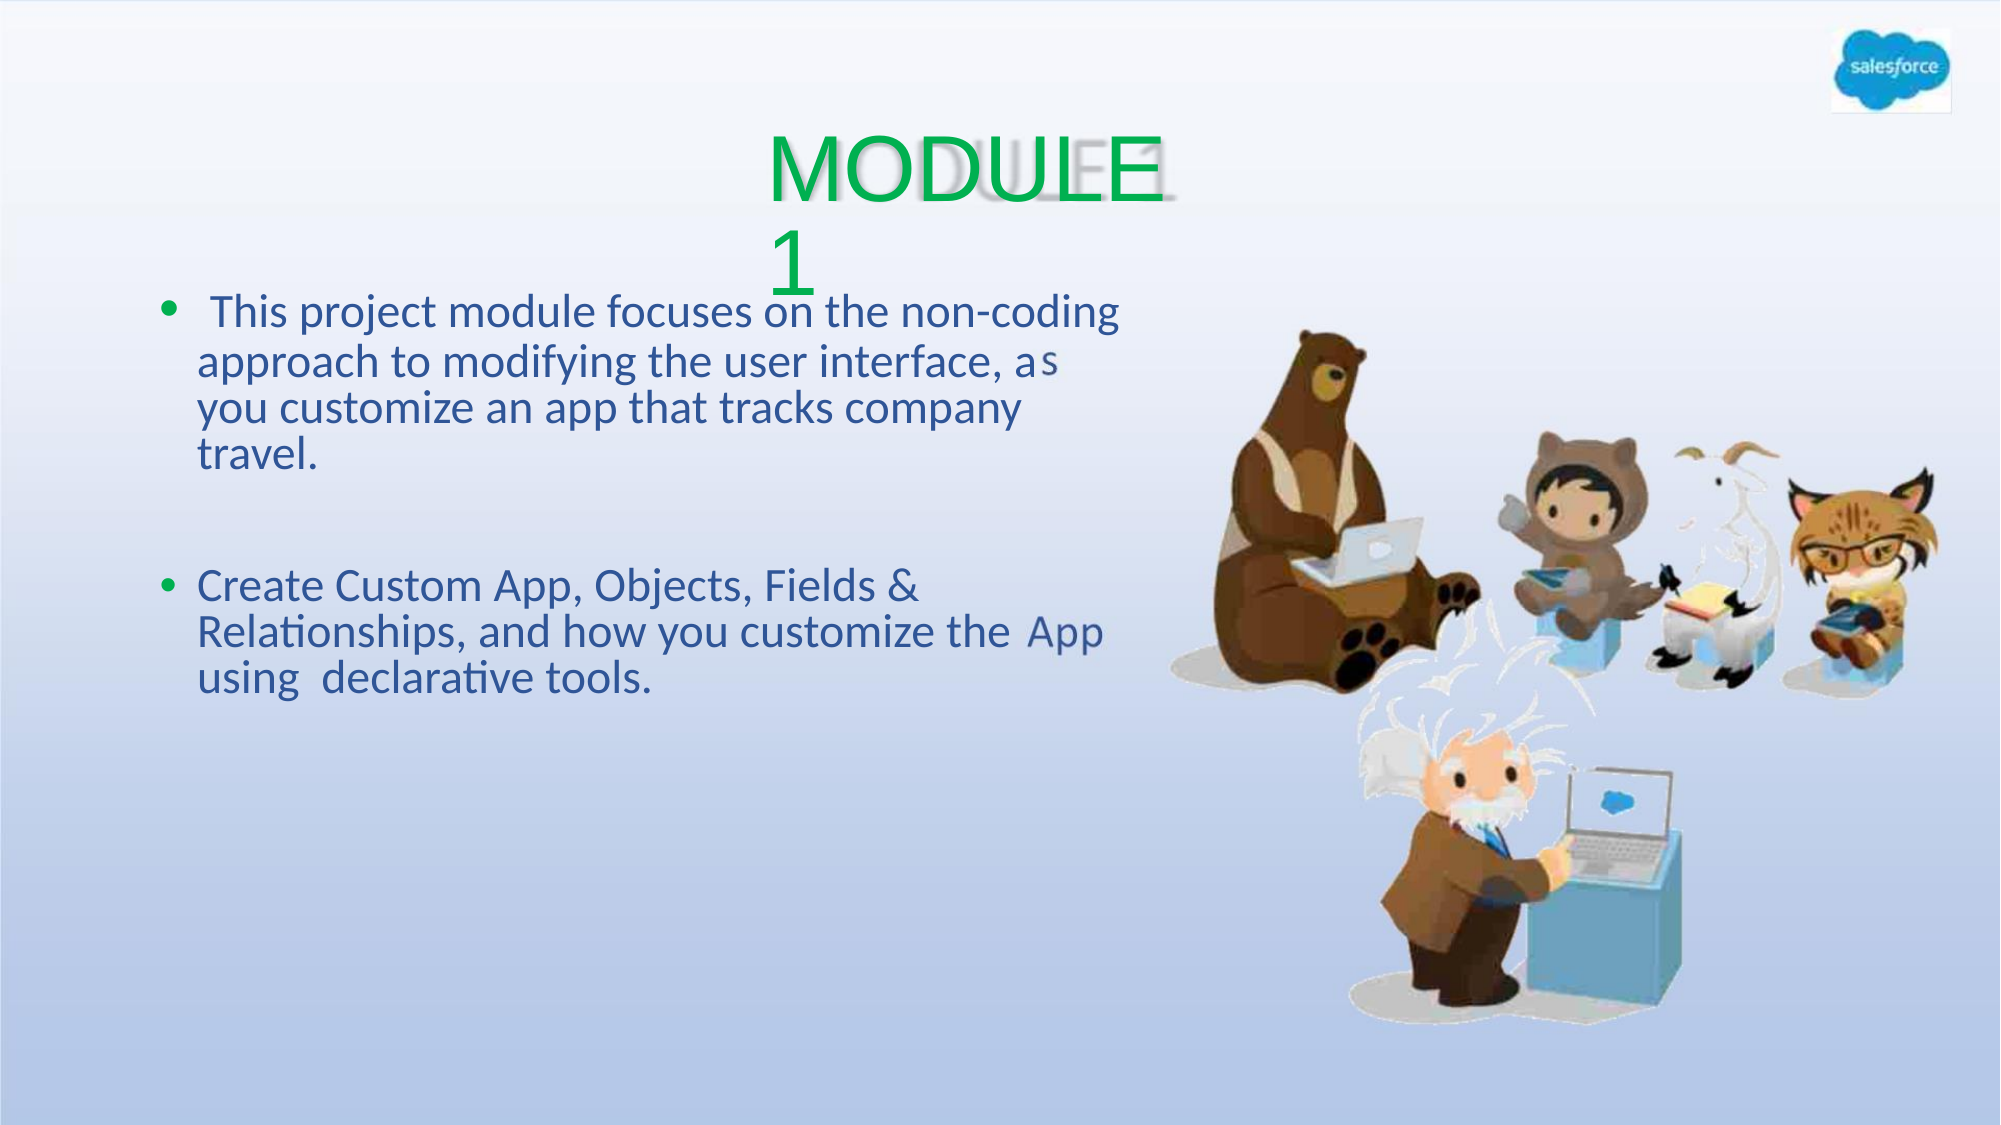

MODULE 1
• This project module focuses on the non-coding
approach to modifying the user interface, a
you customize an app that tracks company
travel.
• Create Custom App, Objects, Fields &
Relationships, and how you customize the
using declarative tools.